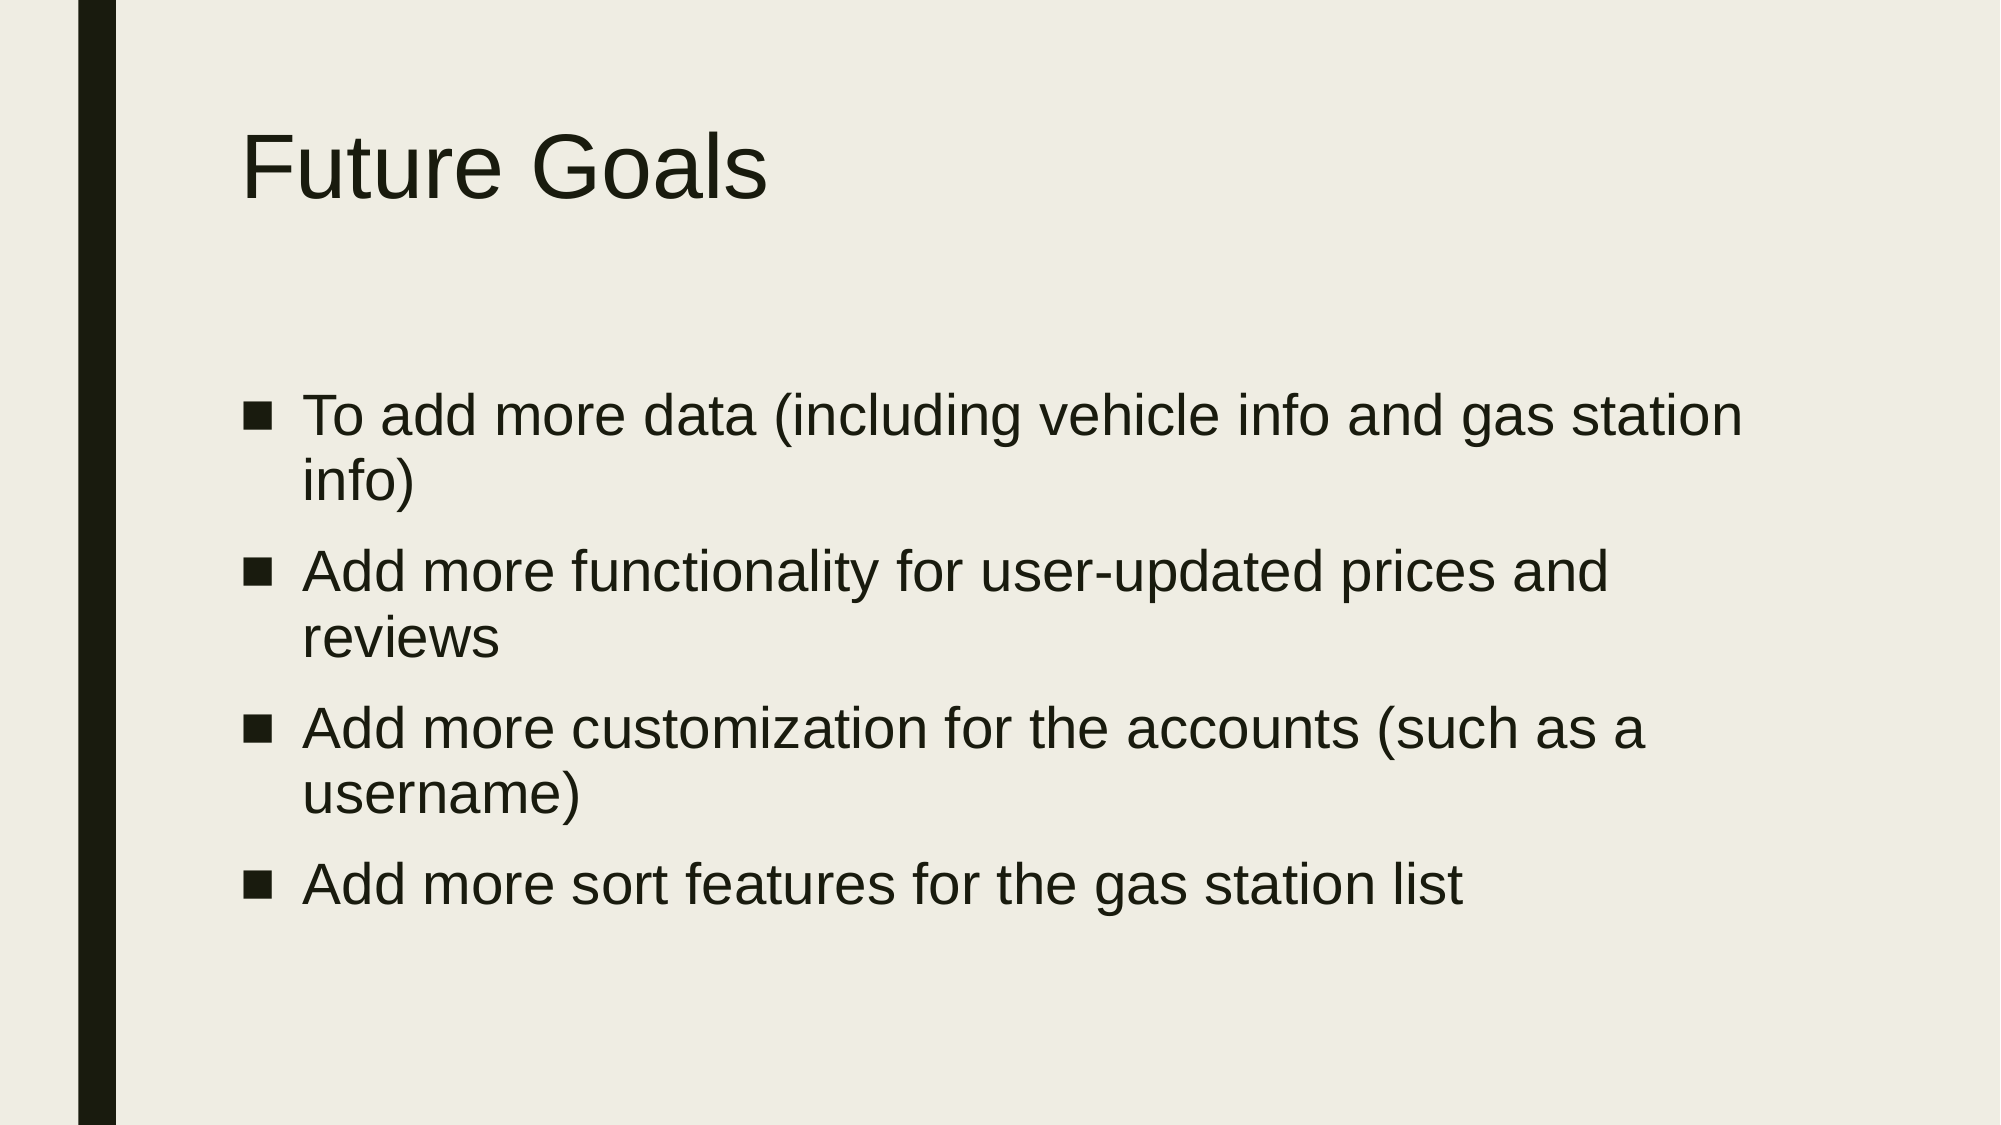

# Future Goals
To add more data (including vehicle info and gas station info)
Add more functionality for user-updated prices and reviews
Add more customization for the accounts (such as a username)
Add more sort features for the gas station list